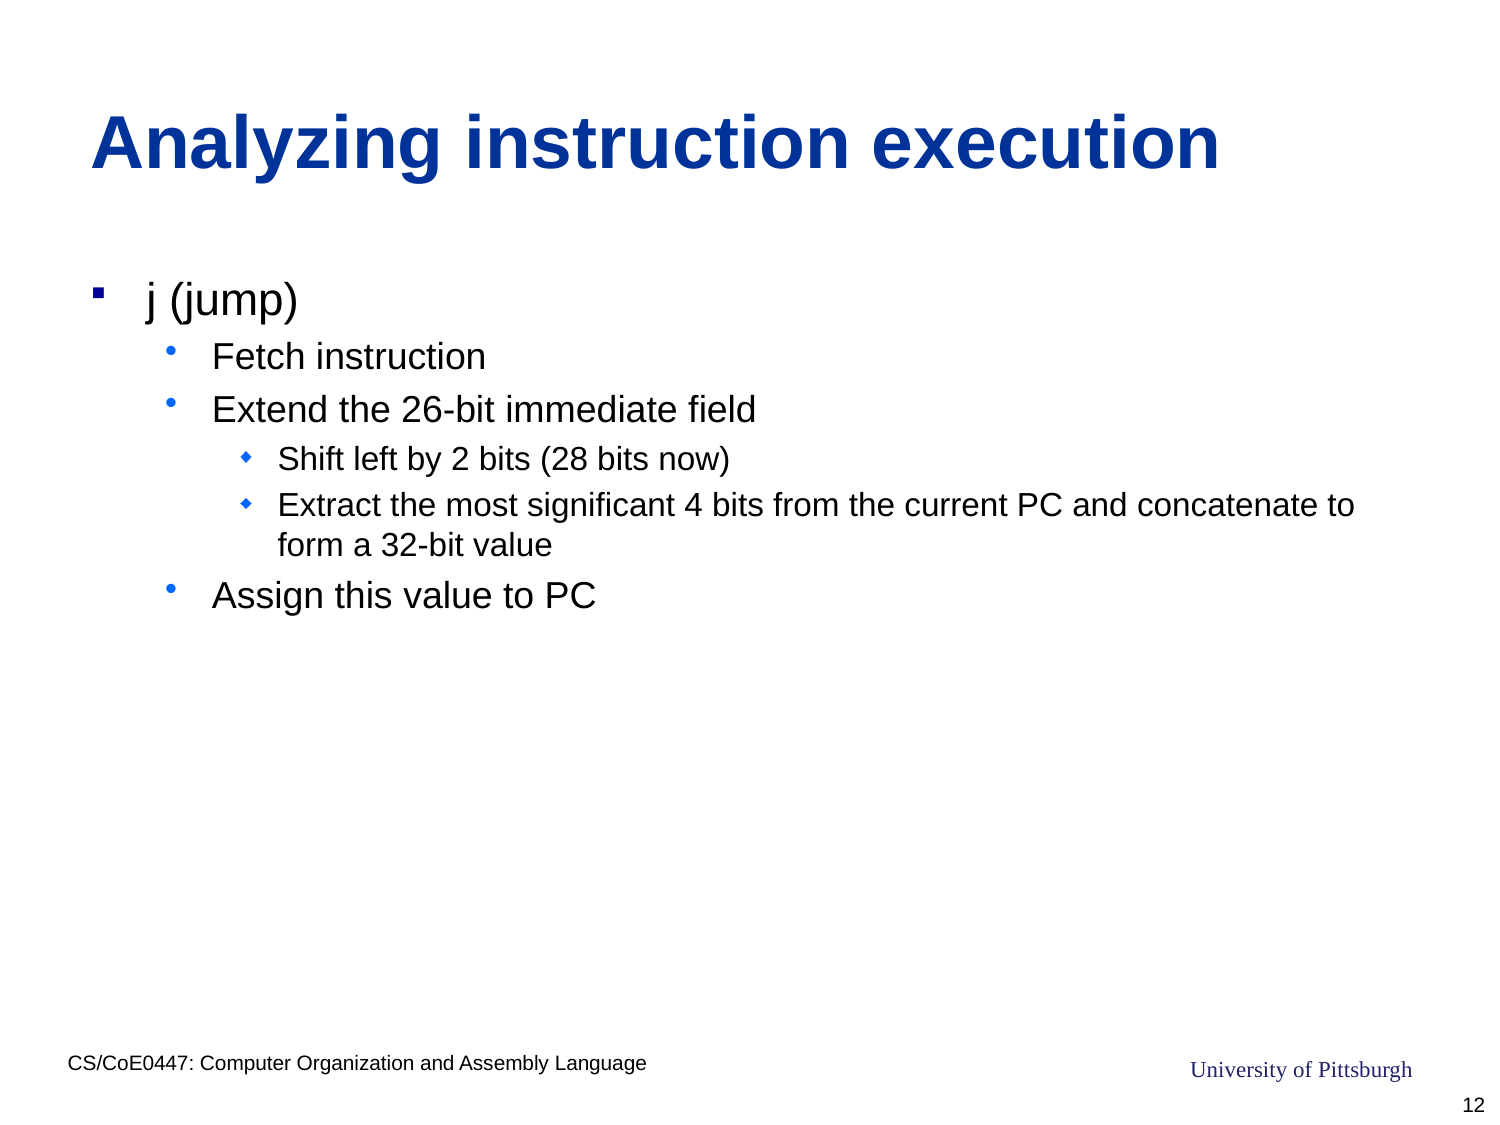

# Analyzing instruction execution
j (jump)
Fetch instruction
Extend the 26-bit immediate field
Shift left by 2 bits (28 bits now)
Extract the most significant 4 bits from the current PC and concatenate to form a 32-bit value
Assign this value to PC